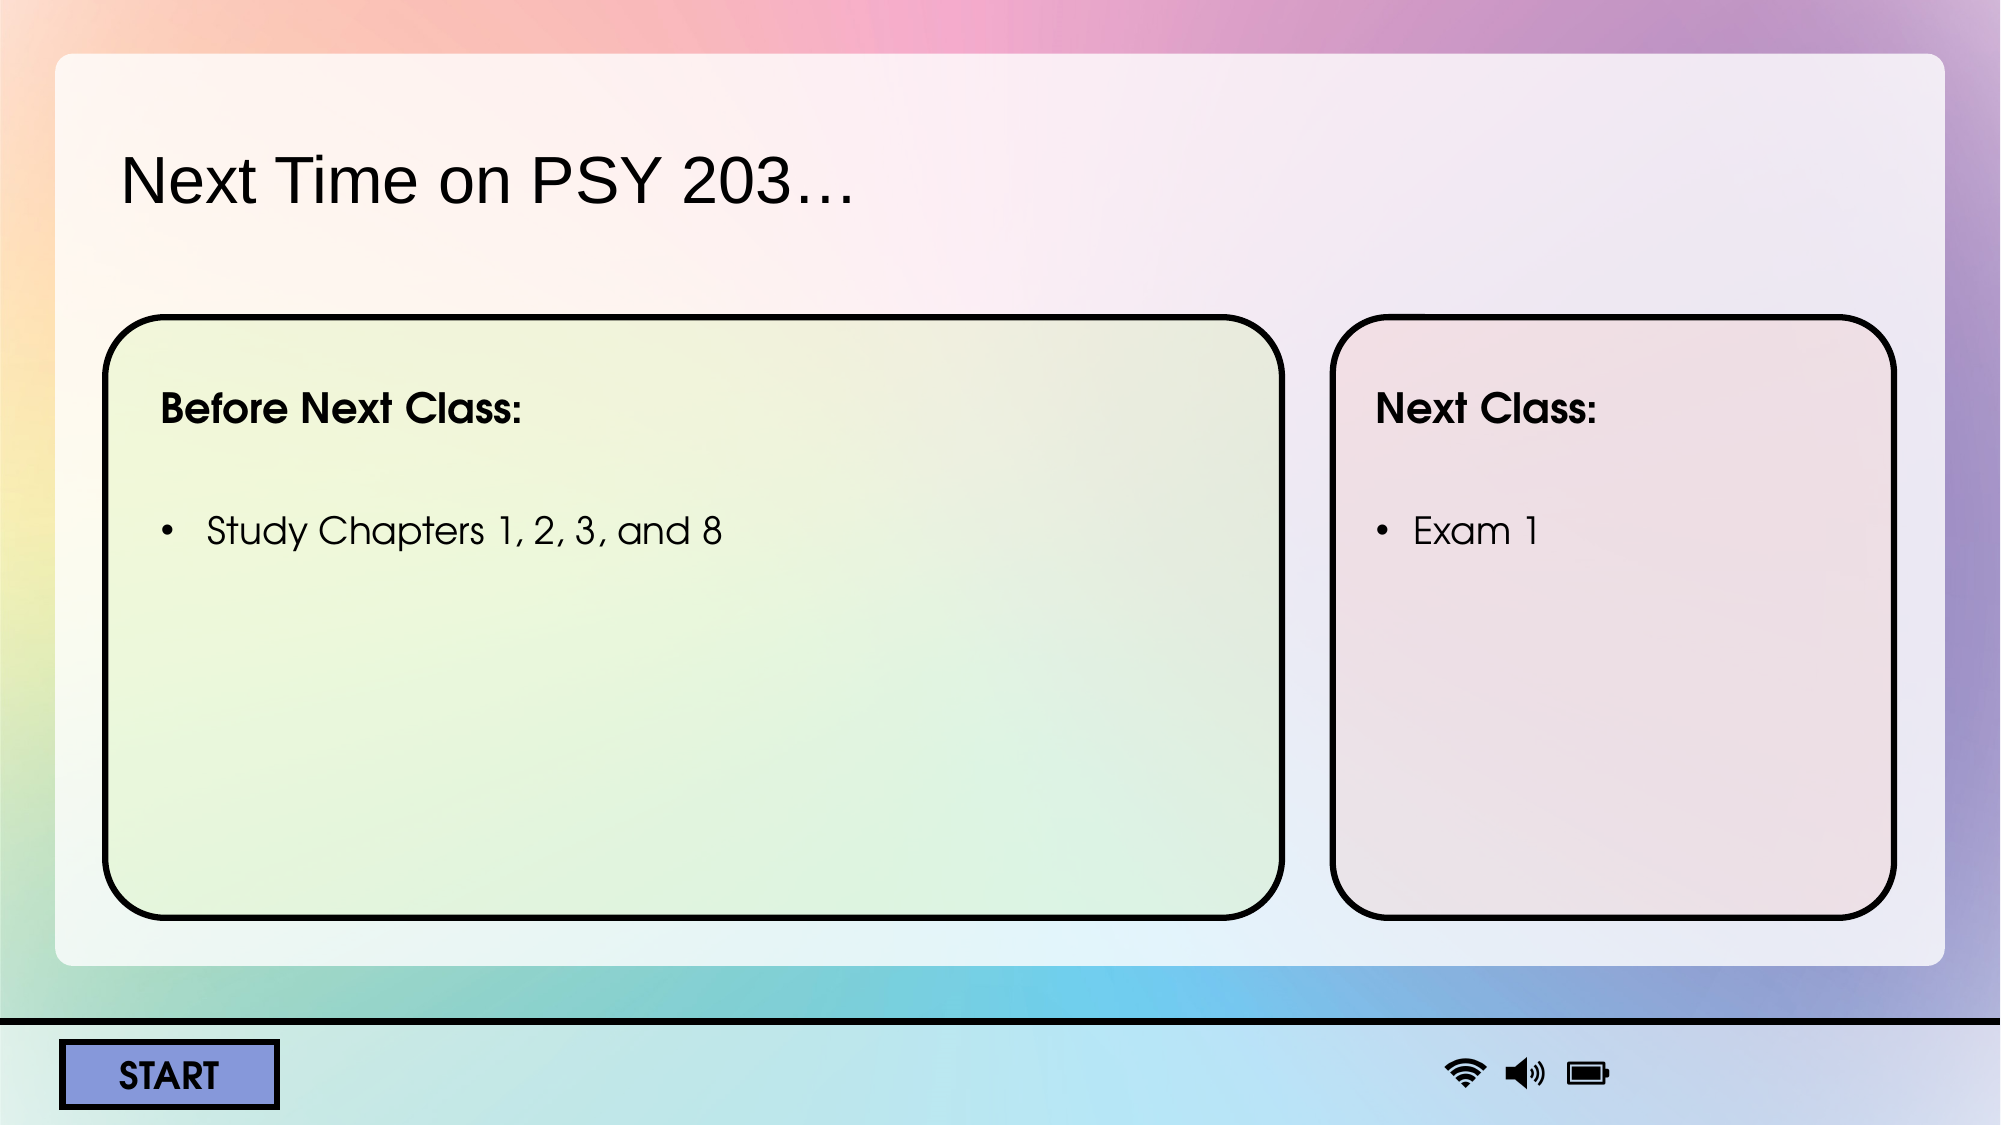

# Next Time on PSY 203…
Before Next Class:

Study Chapters 1, 2, 3, and 8
Next Class:

Exam 1